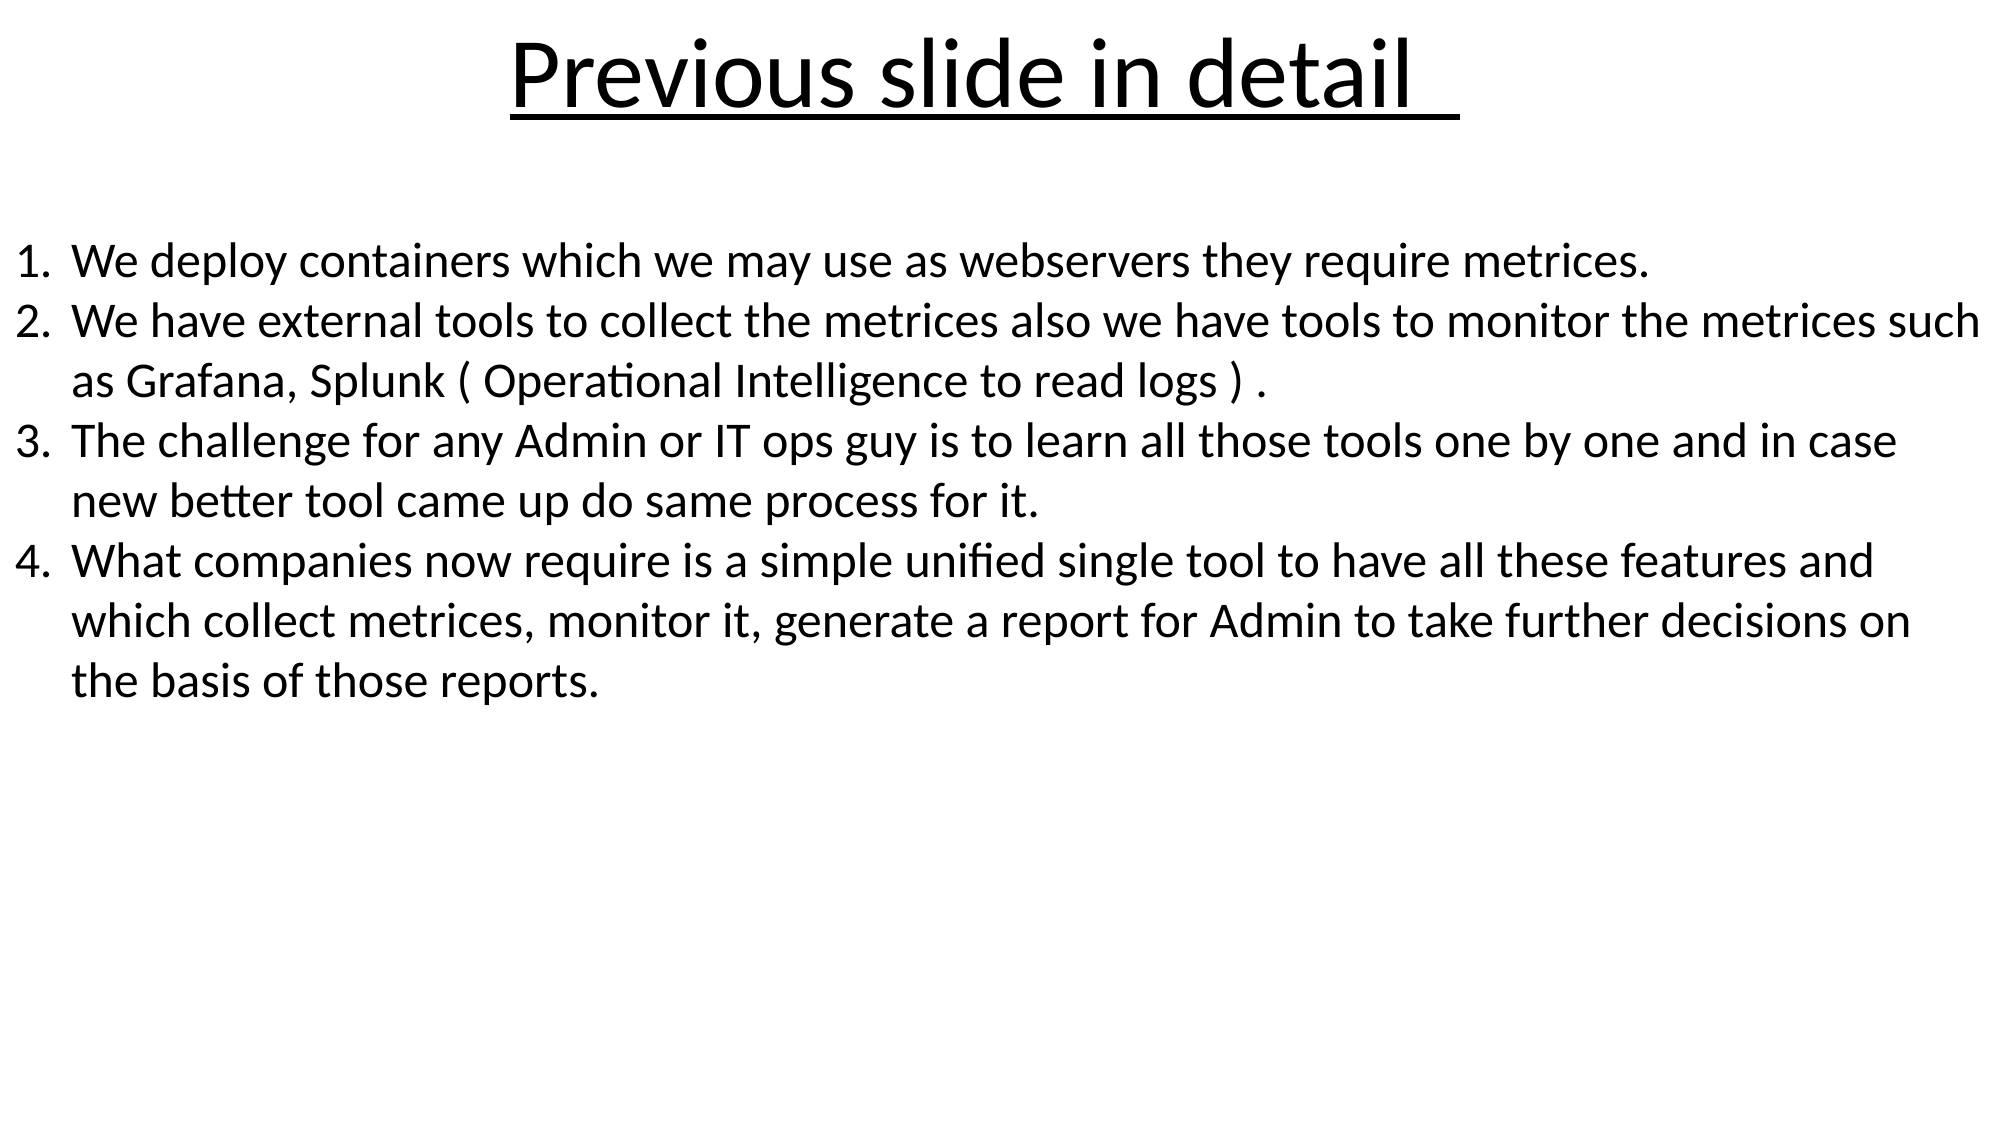

Previous slide in detail

We deploy containers which we may use as webservers they require metrices.
We have external tools to collect the metrices also we have tools to monitor the metrices such as Grafana, Splunk ( Operational Intelligence to read logs ) .
The challenge for any Admin or IT ops guy is to learn all those tools one by one and in case new better tool came up do same process for it.
What companies now require is a simple unified single tool to have all these features and which collect metrices, monitor it, generate a report for Admin to take further decisions on the basis of those reports.